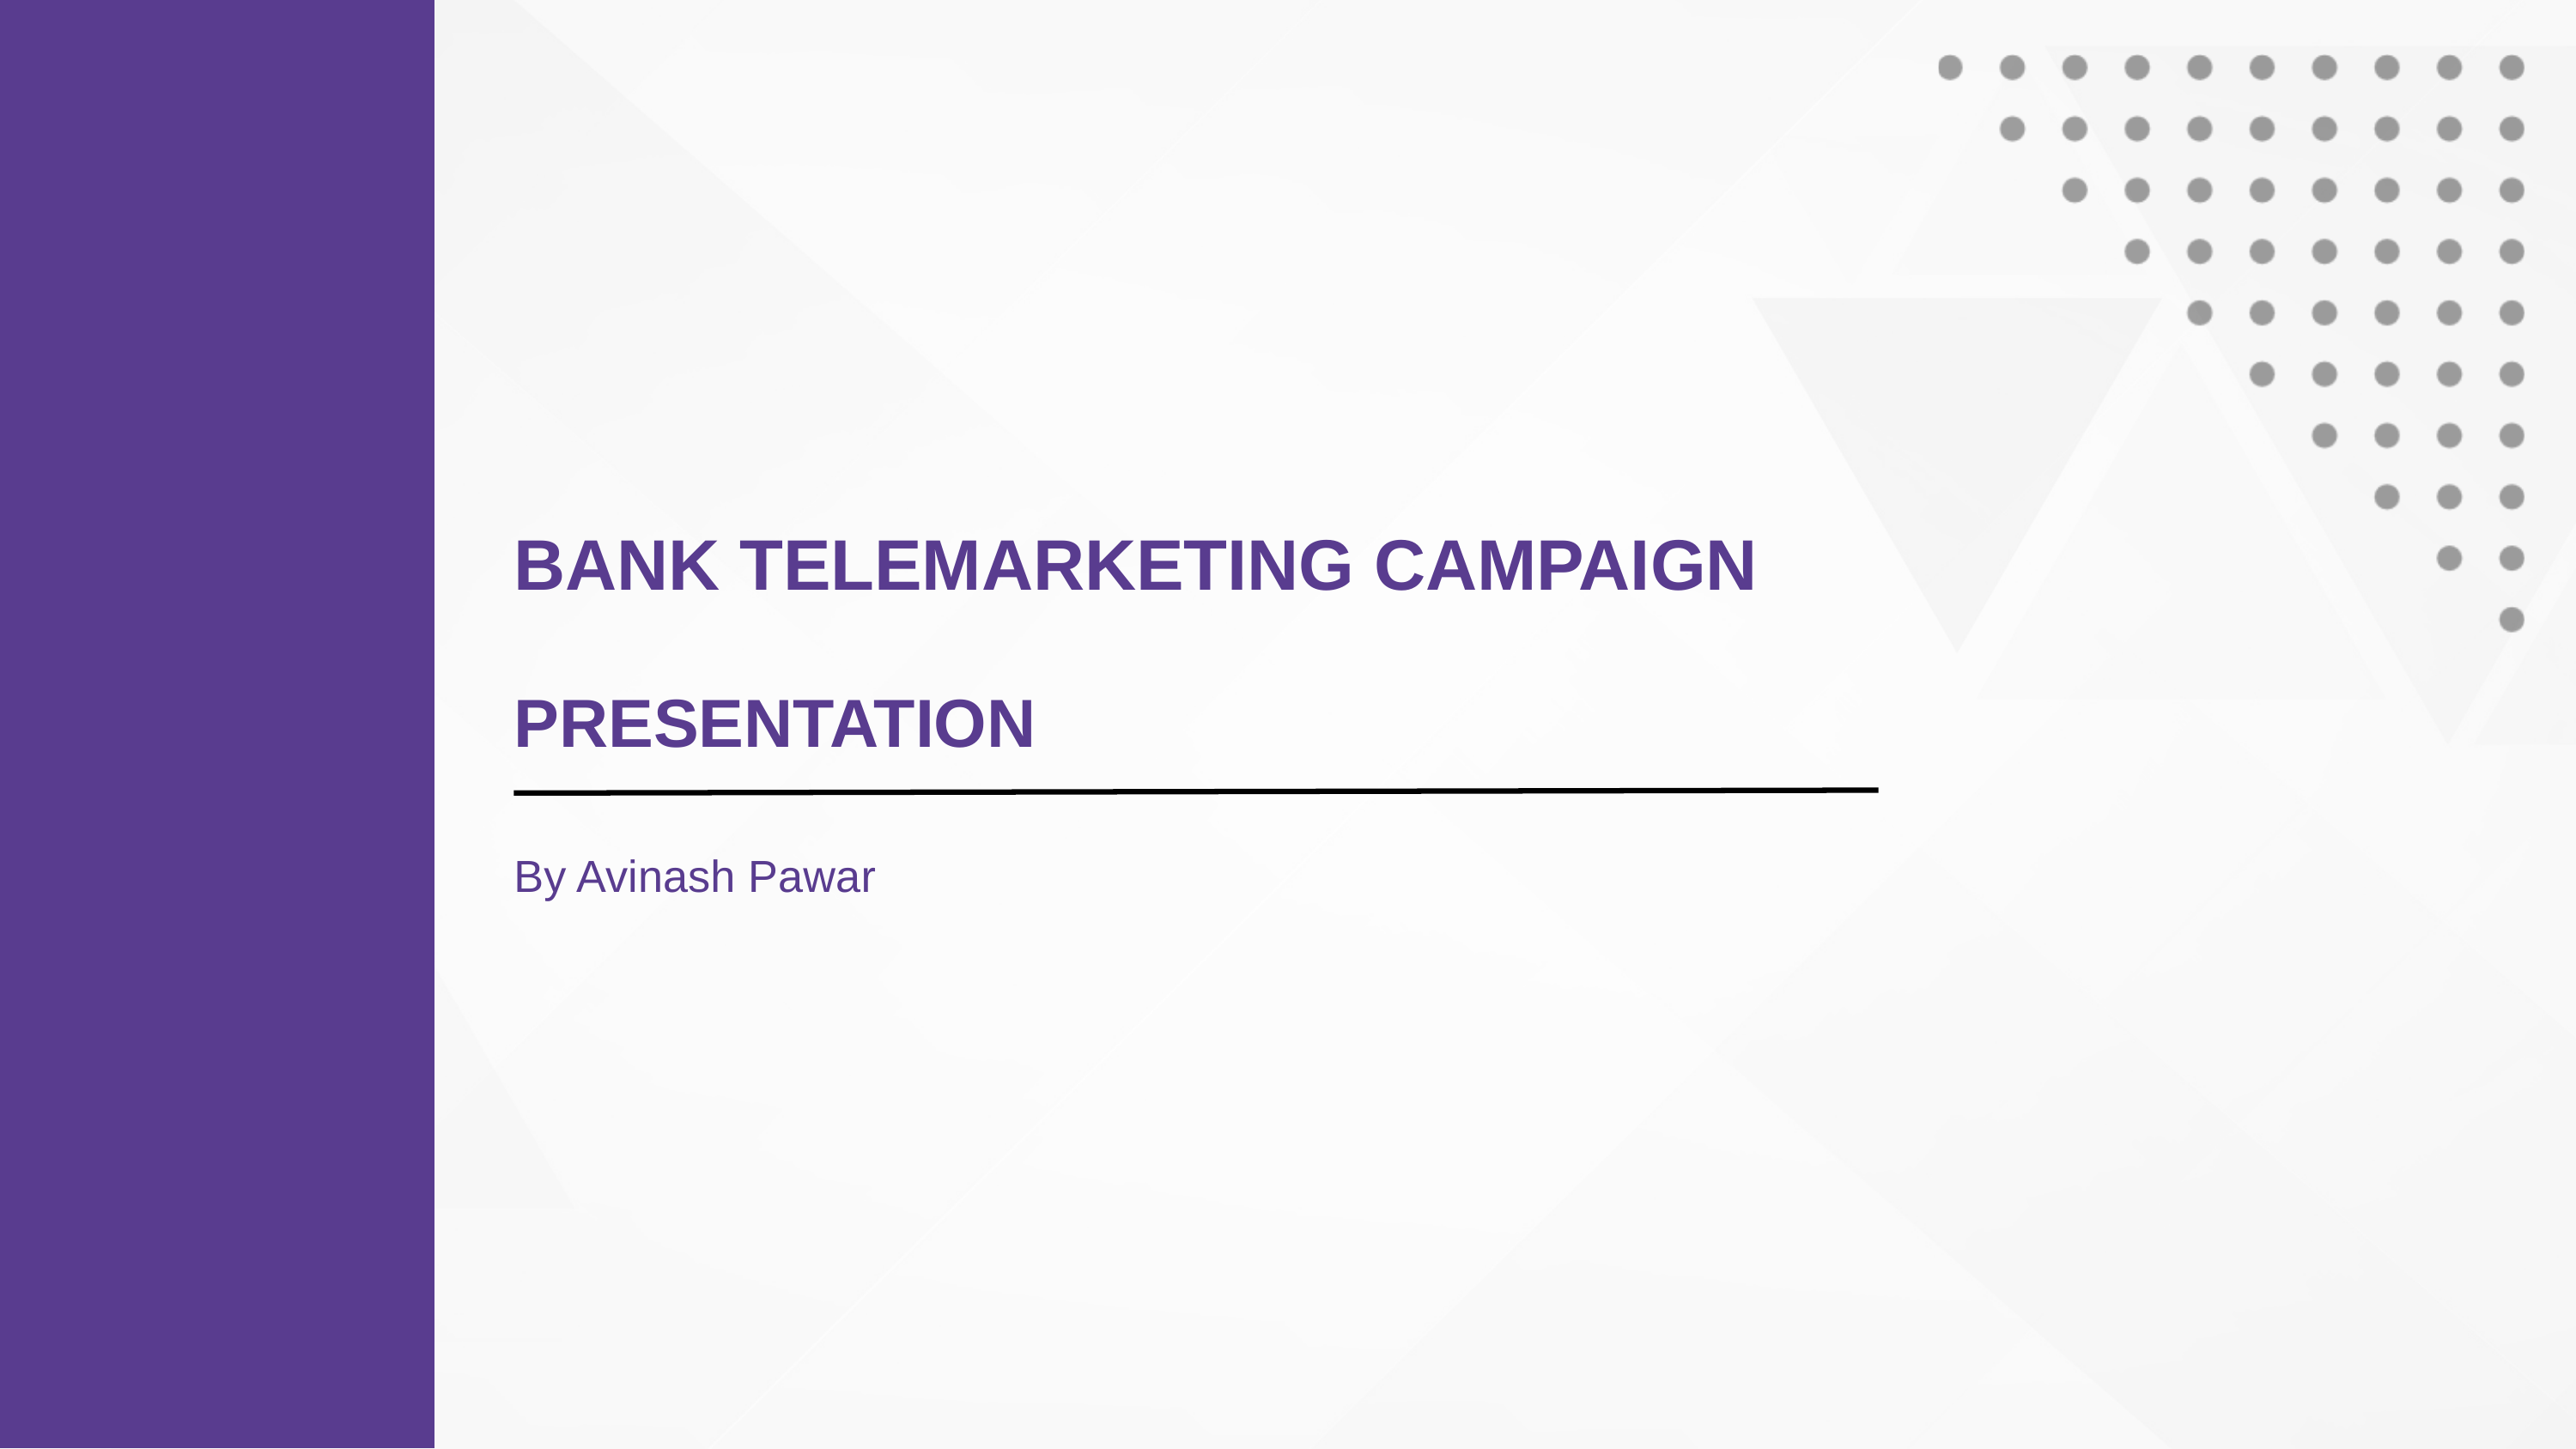

BANK TELEMARKETING CAMPAIGN
PRESENTATION

By Avinash Pawar